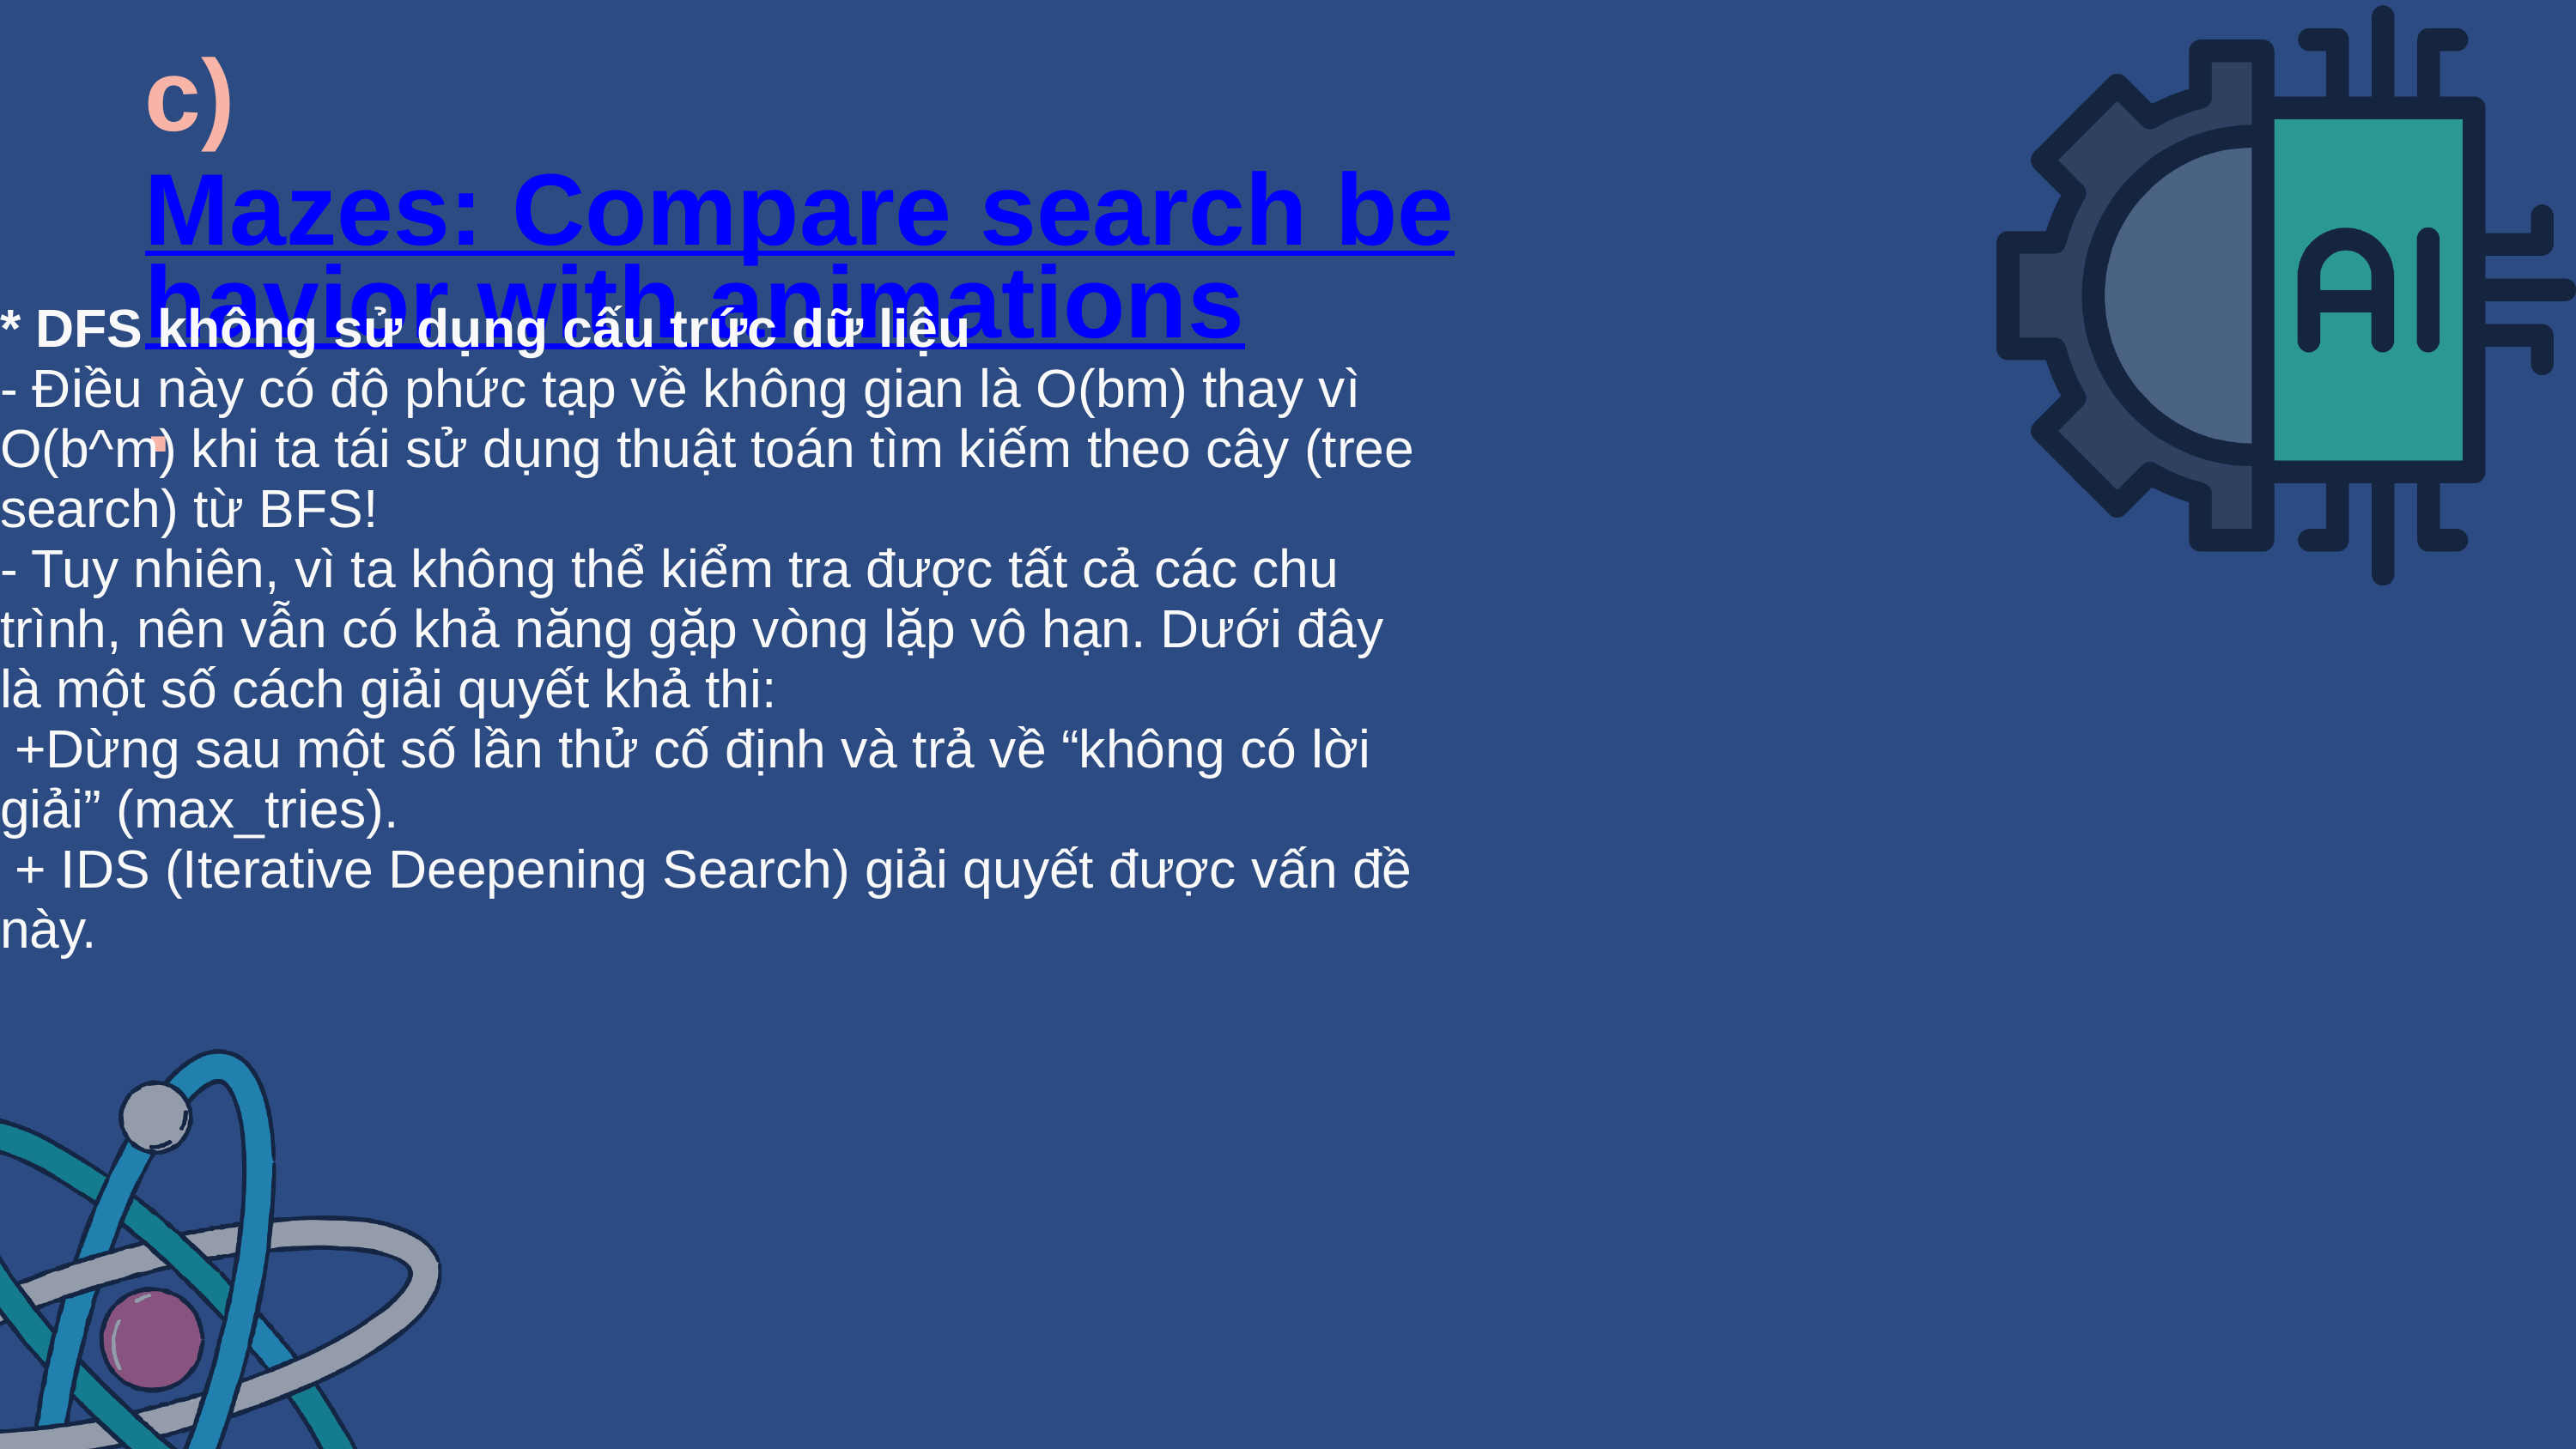

c) Mazes: Compare search behavior with animations.

* DFS không sử dụng cấu trức dữ liệu
- Điều này có độ phức tạp về không gian là O(bm) thay vì O(b^m) khi ta tái sử dụng thuật toán tìm kiếm theo cây (tree search) từ BFS!
- Tuy nhiên, vì ta không thể kiểm tra được tất cả các chu trình, nên vẫn có khả năng gặp vòng lặp vô hạn. Dưới đây là một số cách giải quyết khả thi:
 +Dừng sau một số lần thử cố định và trả về “không có lời giải” (max_tries).
 + IDS (Iterative Deepening Search) giải quyết được vấn đề này.